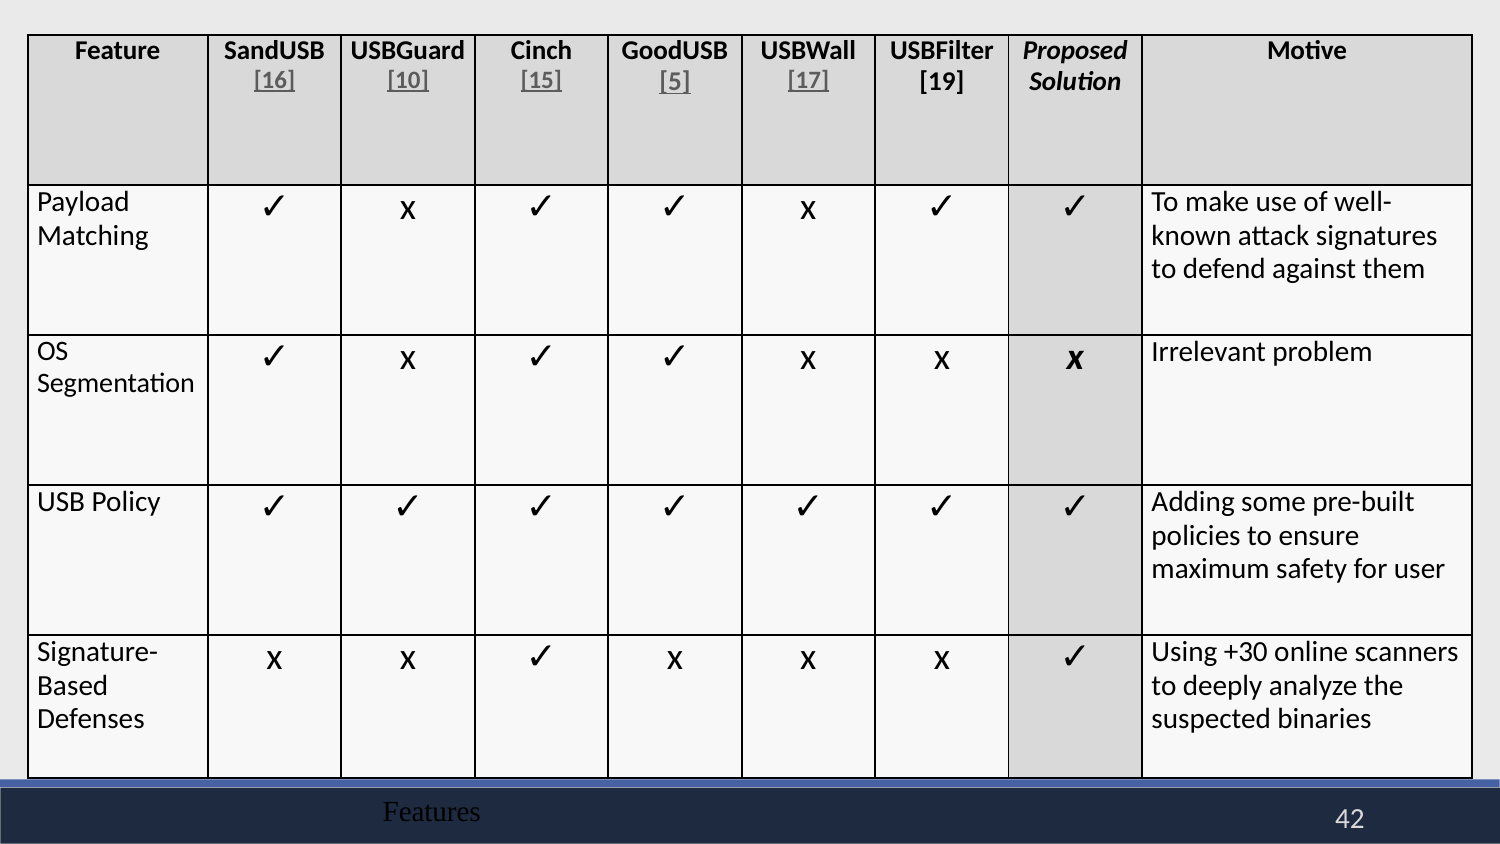

| Feature | SandUSB [16] | USBGuard [10] | Cinch [15] | GoodUSB [5] | USBWall [17] | USBFilter [19] | Proposed Solution | Motive |
| --- | --- | --- | --- | --- | --- | --- | --- | --- |
| Payload Matching | ✓ | x | ✓ | ✓ | x | ✓ | ✓ | To make use of well-known attack signatures to defend against them |
| OS Segmentation | ✓ | x | ✓ | ✓ | x | x | x | Irrelevant problem |
| USB Policy | ✓ | ✓ | ✓ | ✓ | ✓ | ✓ | ✓ | Adding some pre-built policies to ensure maximum safety for user |
| Signature- Based Defenses | x | x | ✓ | x | x | x | ✓ | Using +30 online scanners to deeply analyze the suspected binaries |
#
Features
42